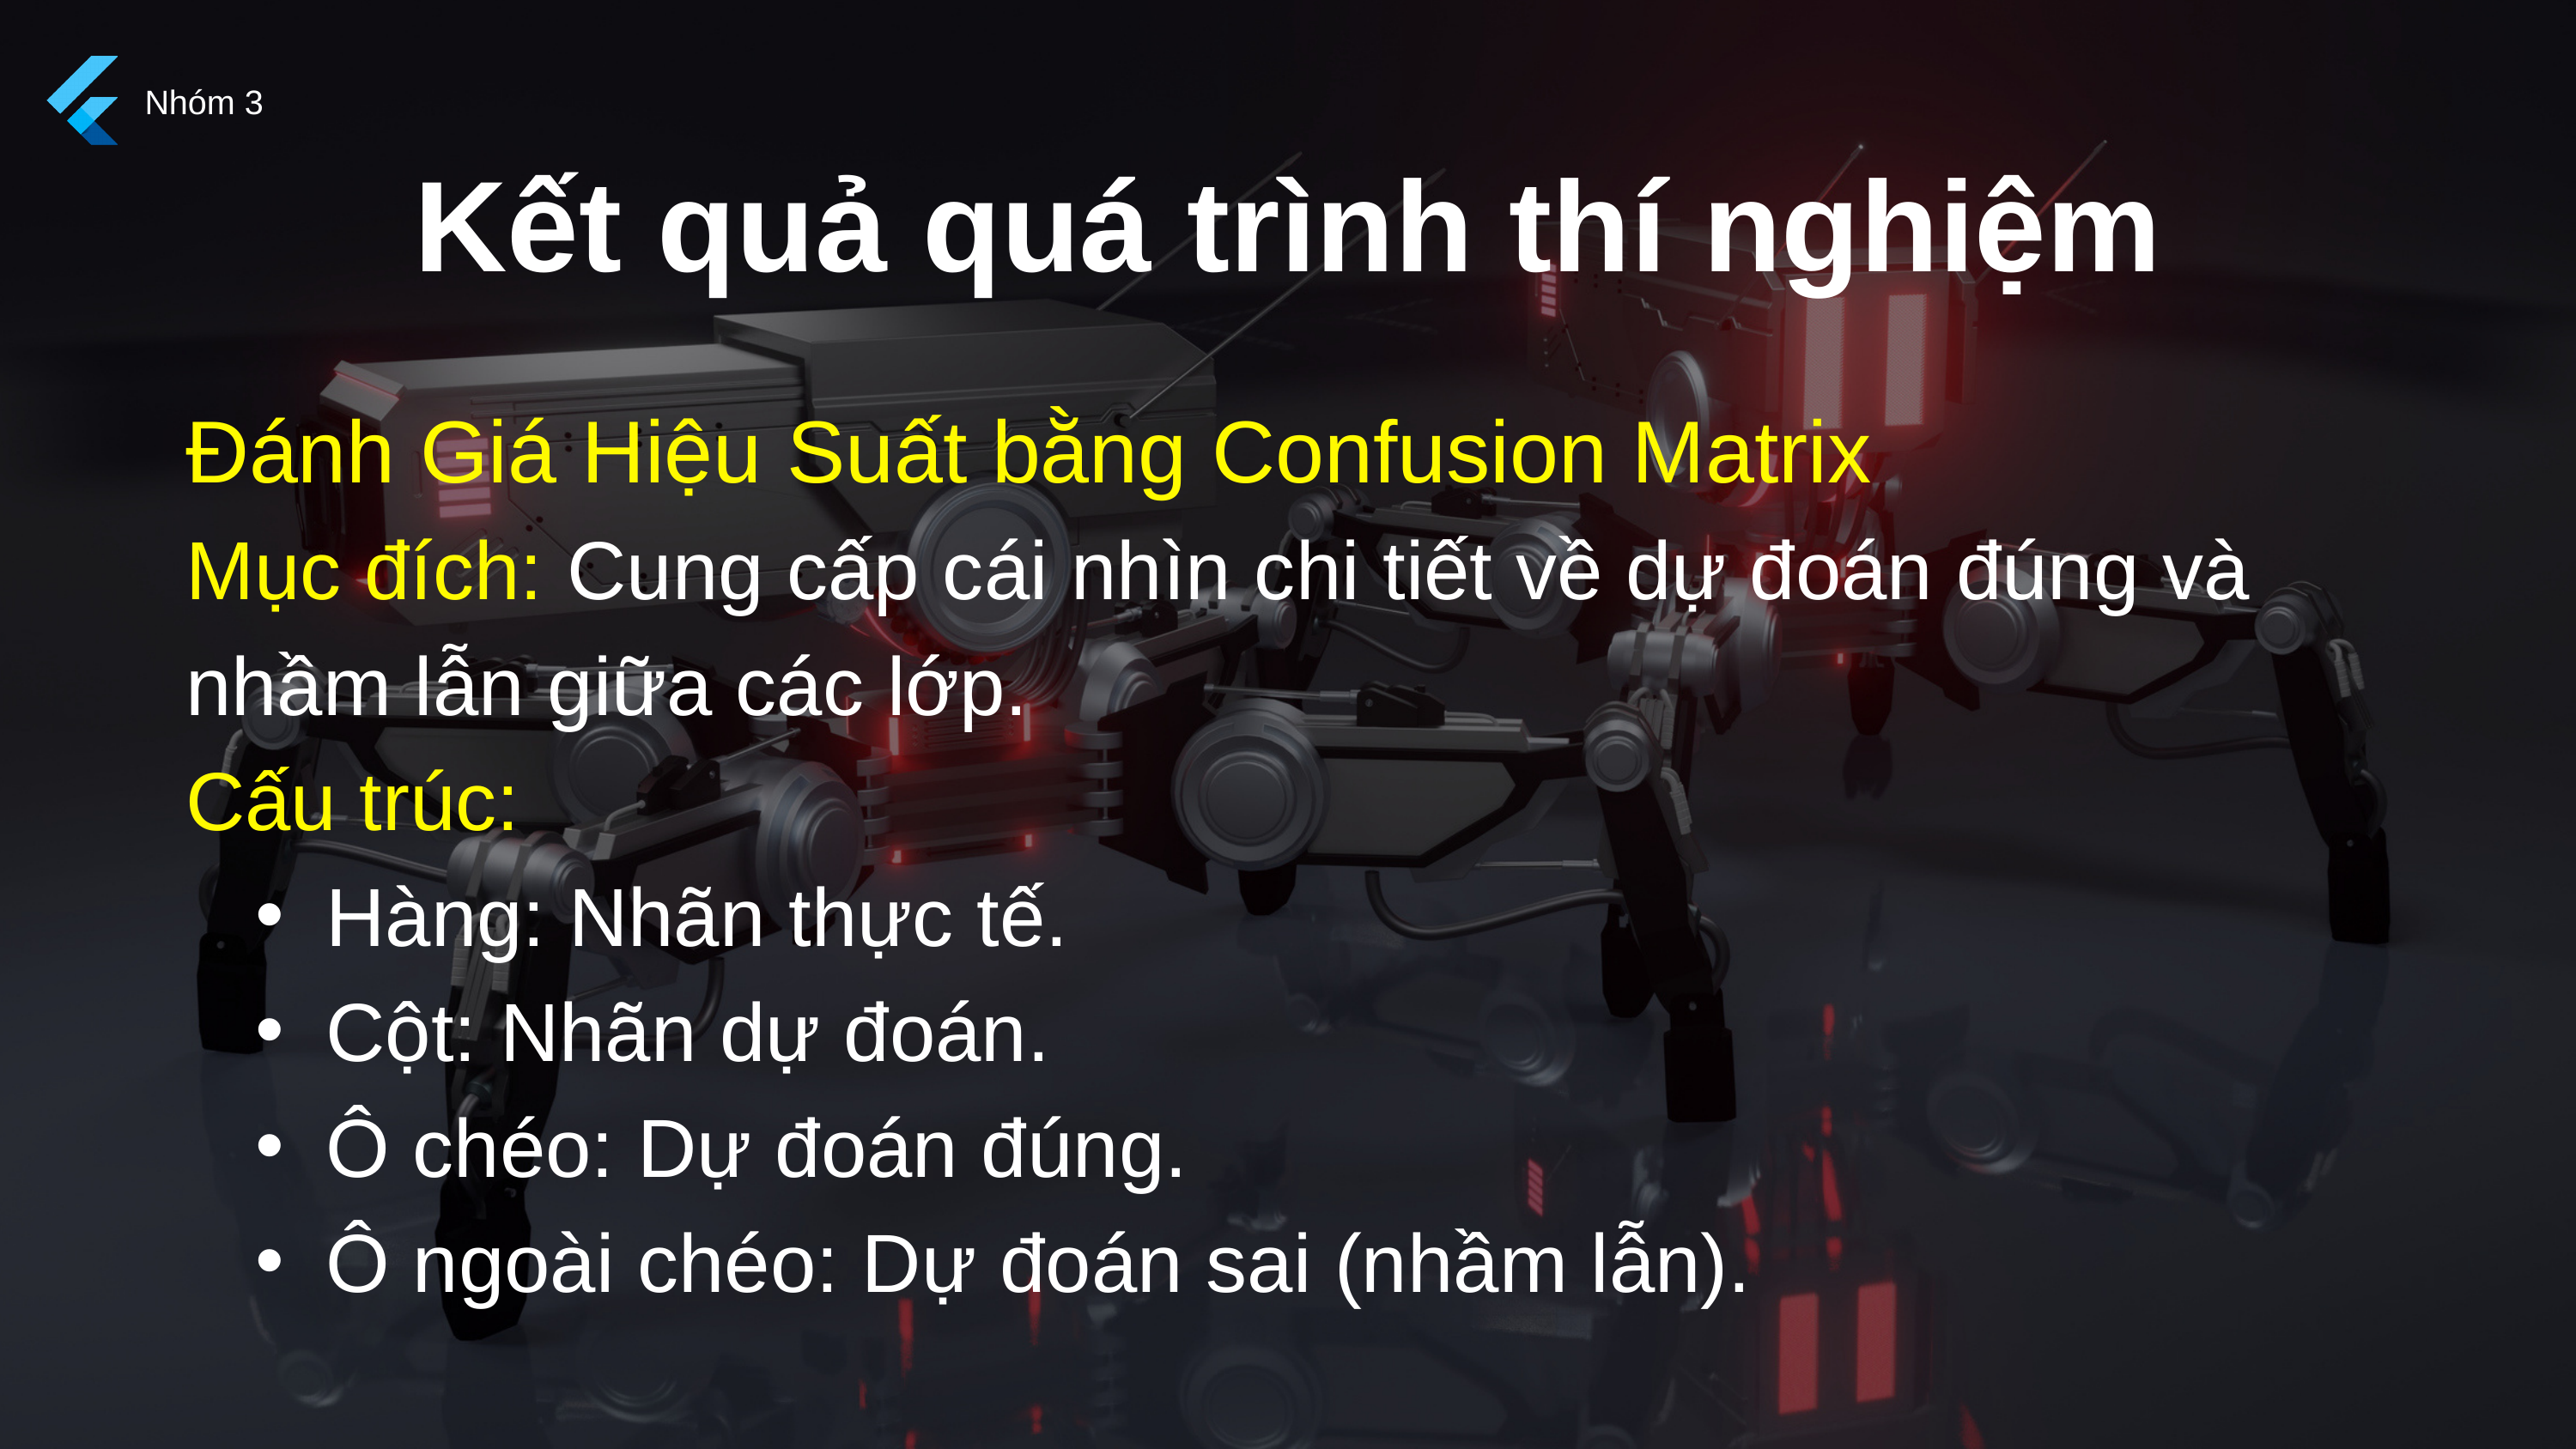

Nhóm 3
Kết quả quá trình thí nghiệm
Đánh Giá Hiệu Suất bằng Confusion Matrix
Mục đích: Cung cấp cái nhìn chi tiết về dự đoán đúng và nhầm lẫn giữa các lớp.
Cấu trúc:
Hàng: Nhãn thực tế.
Cột: Nhãn dự đoán.
Ô chéo: Dự đoán đúng.
Ô ngoài chéo: Dự đoán sai (nhầm lẫn).